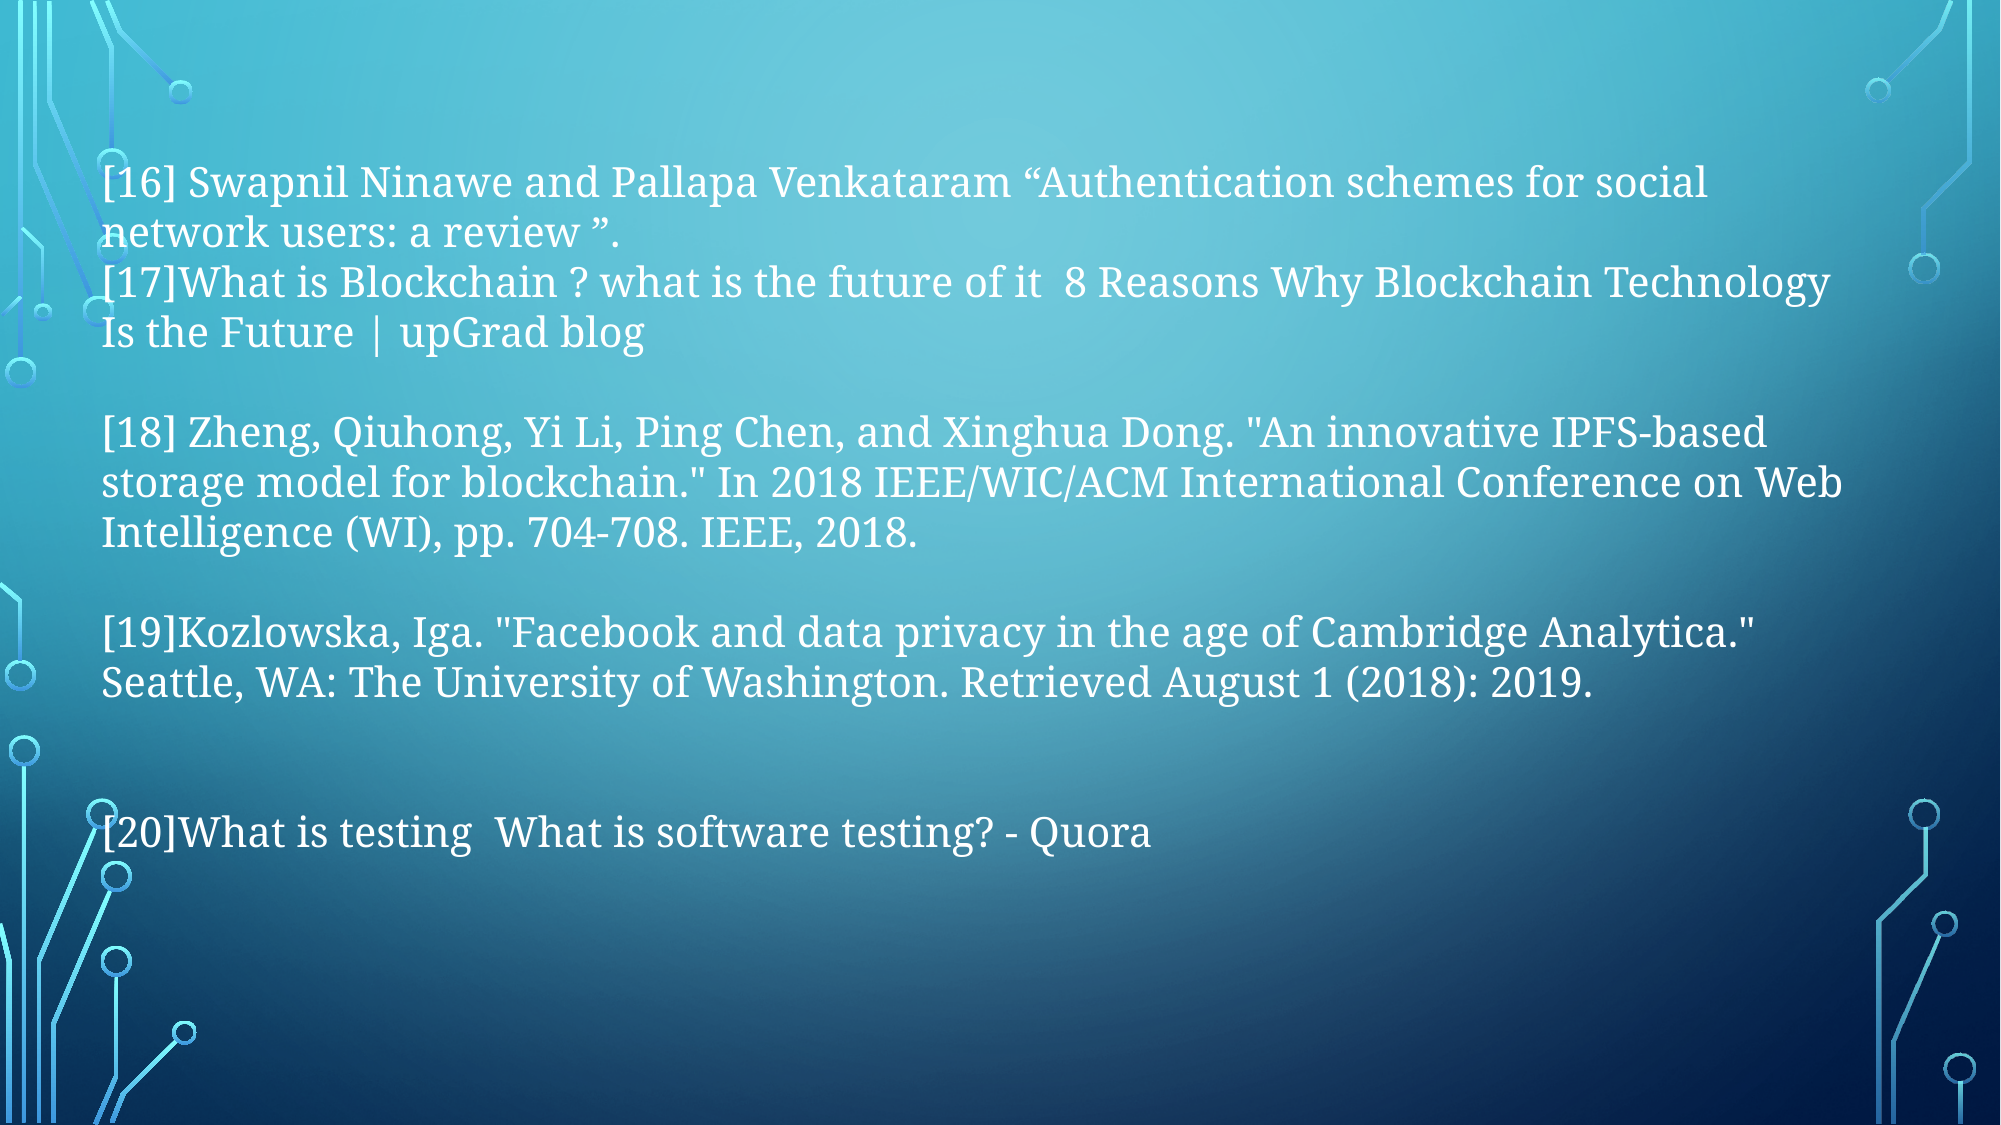

[16] Swapnil Ninawe and Pallapa Venkataram “Authentication schemes for social network users: a review ”.
[17]What is Blockchain ? what is the future of it  8 Reasons Why Blockchain Technology Is the Future | upGrad blog

[18] Zheng, Qiuhong, Yi Li, Ping Chen, and Xinghua Dong. "An innovative IPFS-based storage model for blockchain." In 2018 IEEE/WIC/ACM International Conference on Web Intelligence (WI), pp. 704-708. IEEE, 2018.

[19]Kozlowska, Iga. "Facebook and data privacy in the age of Cambridge Analytica." Seattle, WA: The University of Washington. Retrieved August 1 (2018): 2019.

[20]What is testing  What is software testing? - Quora